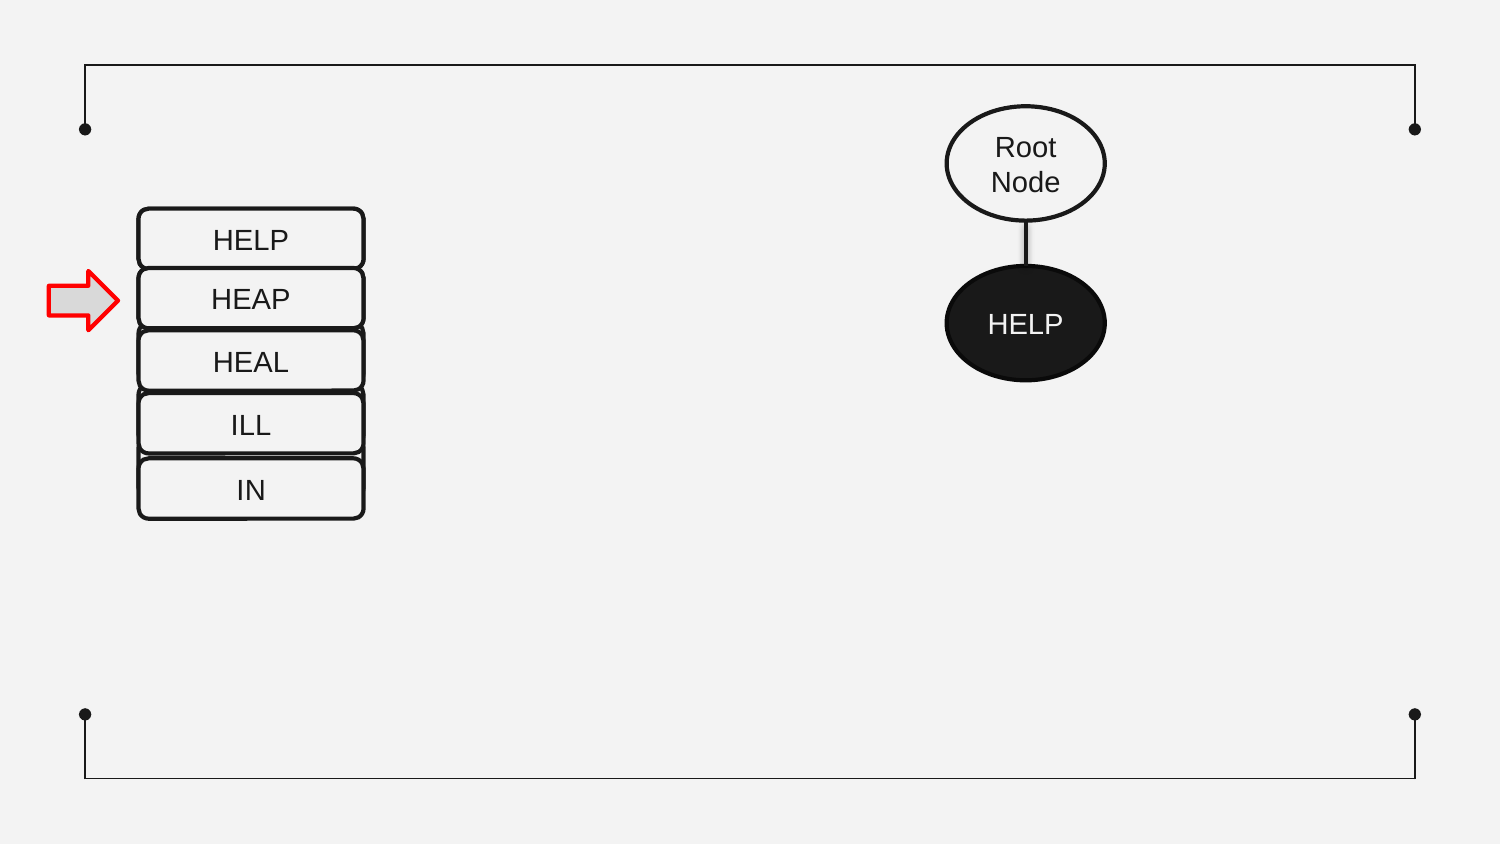

Root Node
Apple
HELP
HELP
Ant
HEAP

Bed
HEAL
Bedroom
ILL
Bat
IN